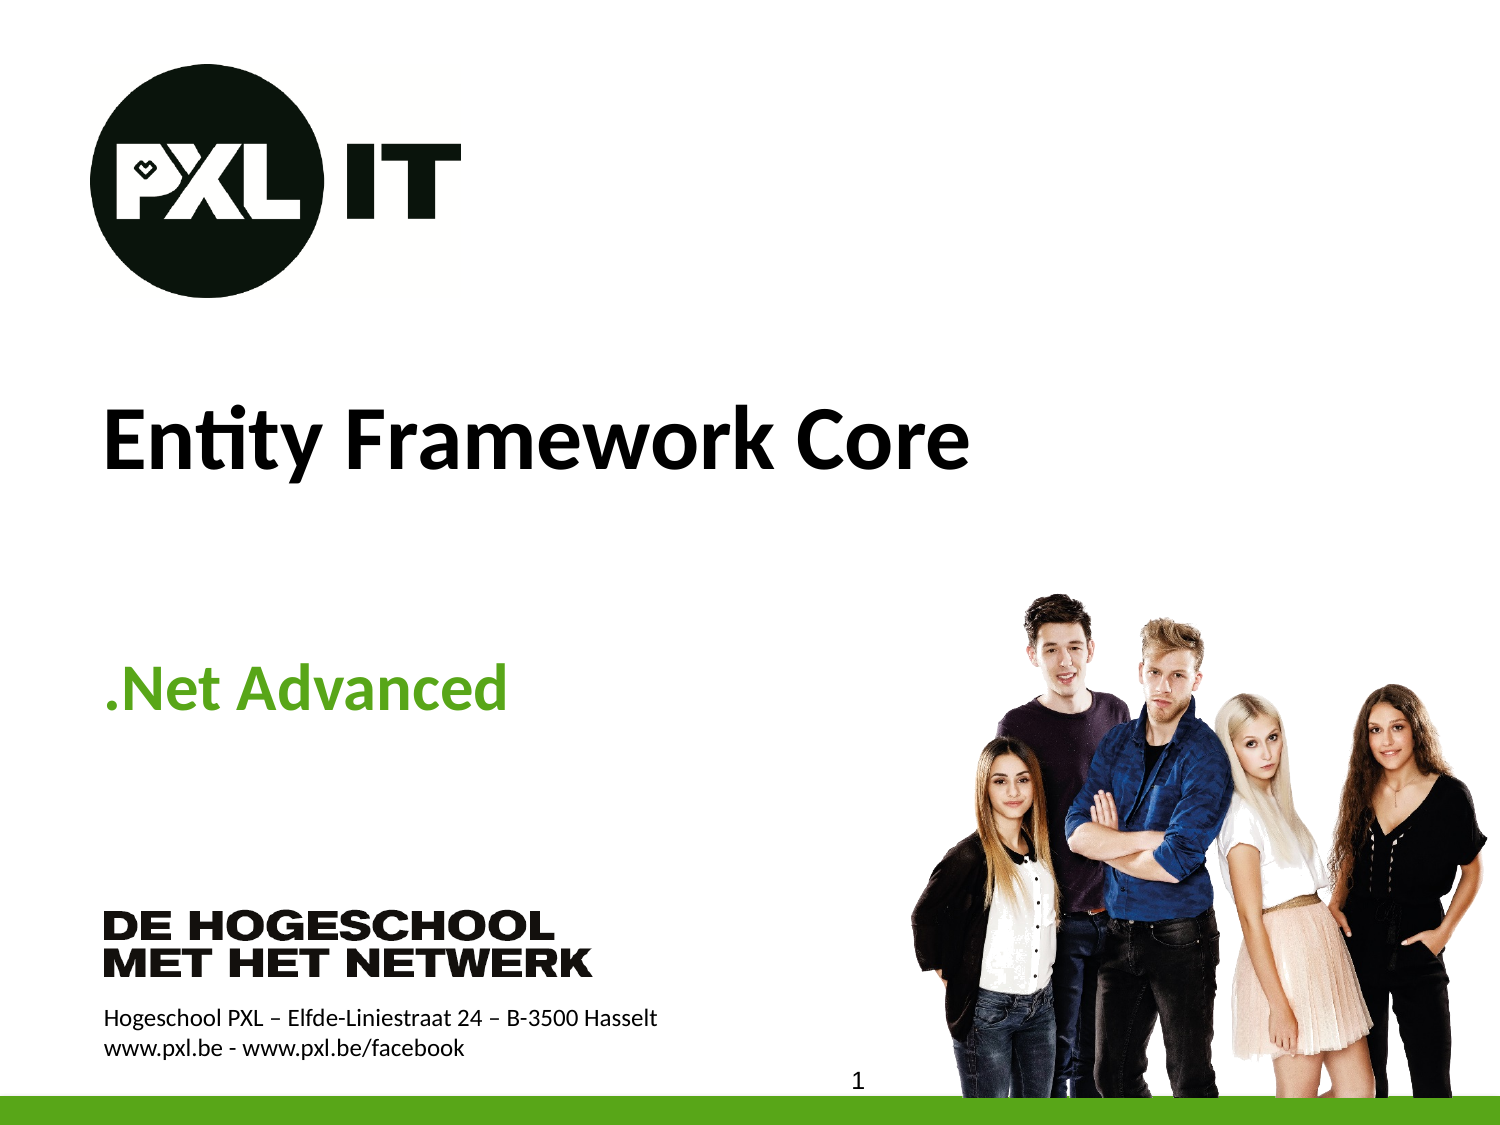

# Entity Framework Core
.Net Advanced
1